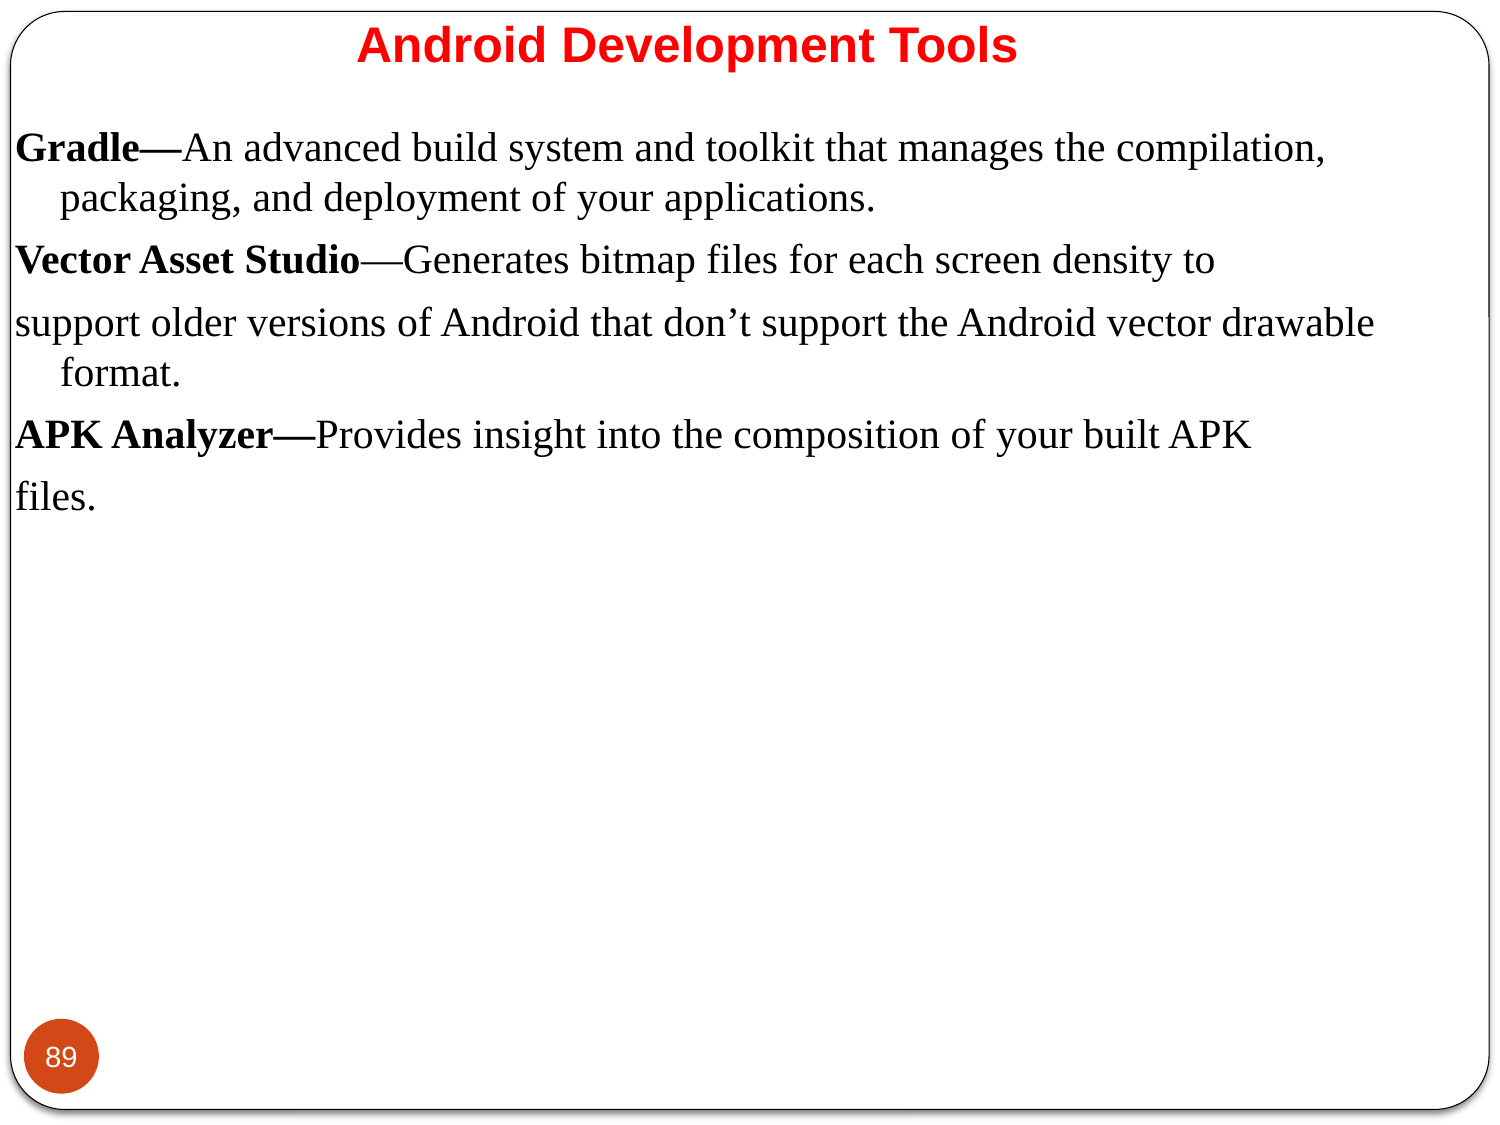

# Android Development Tools
Gradle—An advanced build system and toolkit that manages the compilation, packaging, and deployment of your applications.
Vector Asset Studio—Generates bitmap files for each screen density to
support older versions of Android that don’t support the Android vector drawable format.
APK Analyzer—Provides insight into the composition of your built APK
files.

89